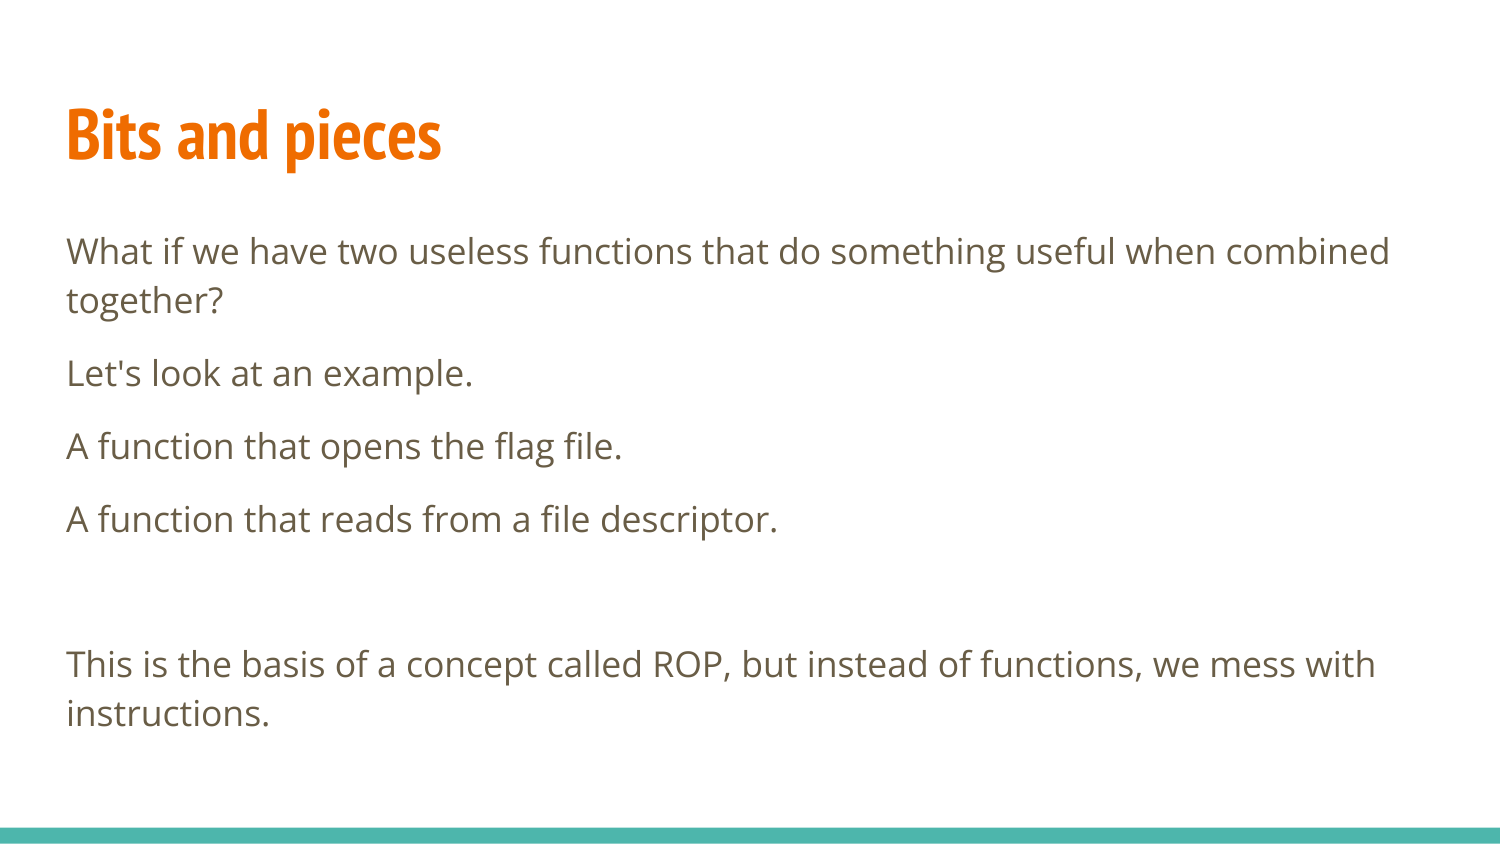

# Bits and pieces
What if we have two useless functions that do something useful when combined together?
Let's look at an example.
A function that opens the flag file.
A function that reads from a file descriptor.

This is the basis of a concept called ROP, but instead of functions, we mess with instructions.